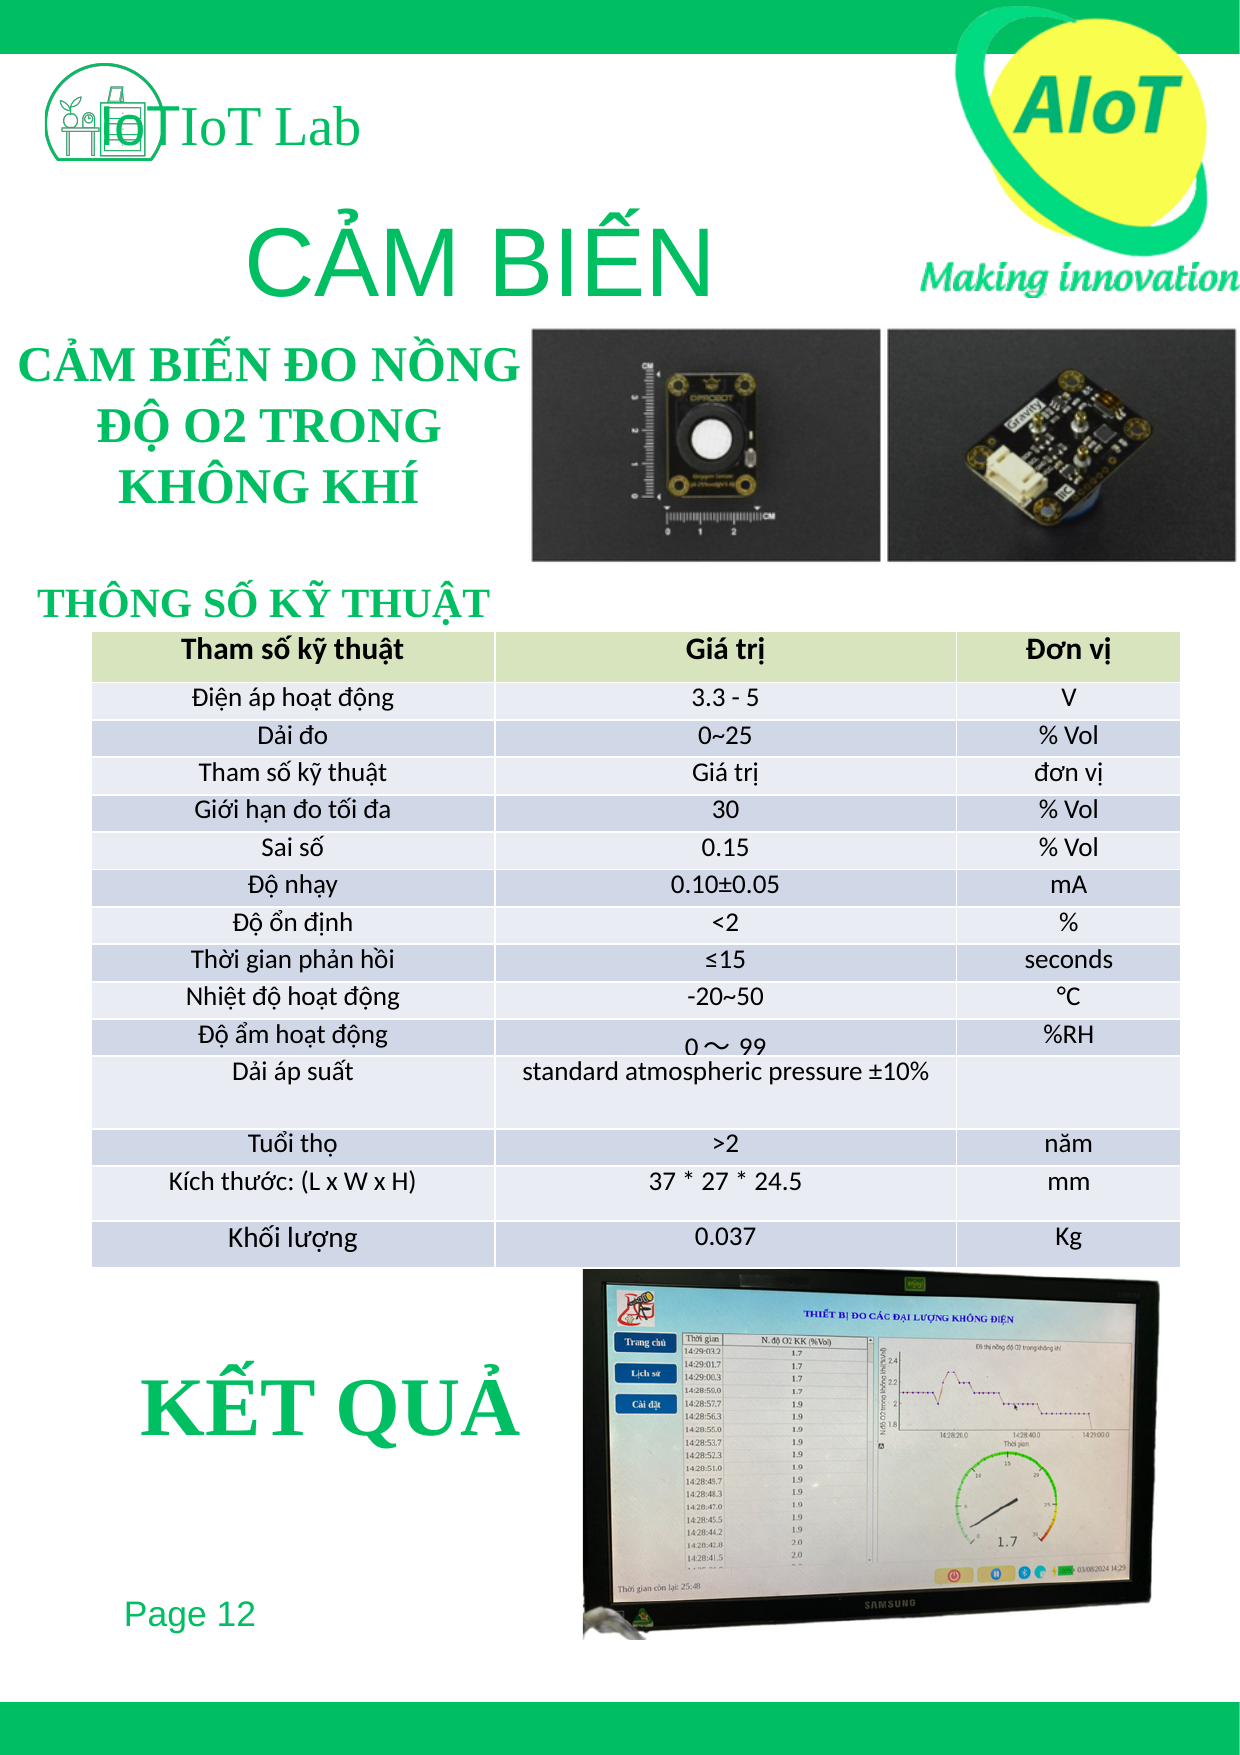

IoTIoT Lab
 CẢM BIẾN

CẢM BIẾN ĐO NỒNG ĐỘ O2 TRONG KHÔNG KHÍ
THÔNG SỐ KỸ THUẬT
| Tham số kỹ thuật | Giá trị | Đơn vị |
| --- | --- | --- |
| Điện áp hoạt động | 3.3 - 5 | V |
| Dải đo | 0~25 | % Vol |
| Tham số kỹ thuật | Giá trị | đơn vị |
| Giới hạn đo tối đa | 30 | % Vol |
| Sai số | 0.15 | % Vol |
| Độ nhạy | 0.10±0.05 | mA |
| Độ ổn định | <2 | % |
| Thời gian phản hồi | ≤15 | seconds |
| Nhiệt độ hoạt động | -20~50 | °C |
| Độ ẩm hoạt động | 0～99 | %RH |
| Dải áp suất | standard atmospheric pressure ±10% |  |
| Tuổi thọ | >2 | năm |
| Kích thước: (L x W x H) | 37 \* 27 \* 24.5 | mm |
| Khối lượng | 0.037 | Kg |

KẾT QUẢ
Page 12